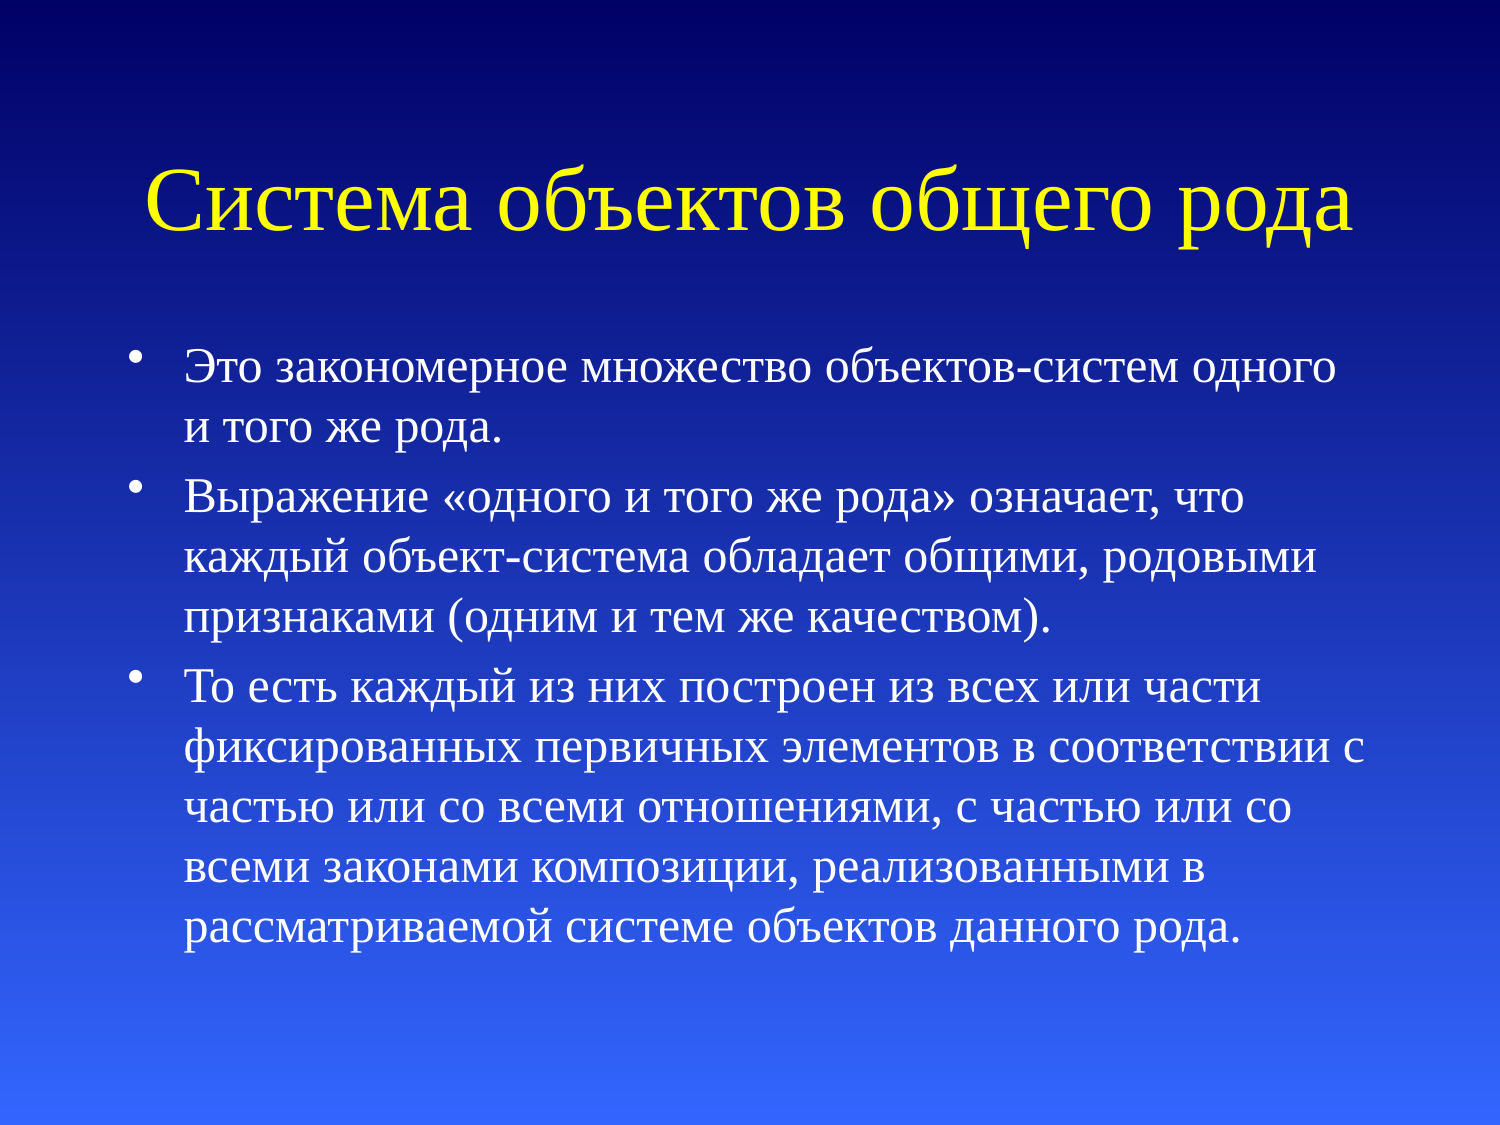

# Система объектов общего рода
Это закономерное множество объектов-систем одного и того же рода.
Выражение «одного и того же рода» означает, что каждый объект-система обладает общими, родовыми признаками (одним и тем же качеством).
То есть каждый из них построен из всех или части фиксированных первичных элементов в соответствии с частью или со всеми отношениями, с частью или со всеми законами композиции, реализованными в рассматриваемой системе объектов данного рода.